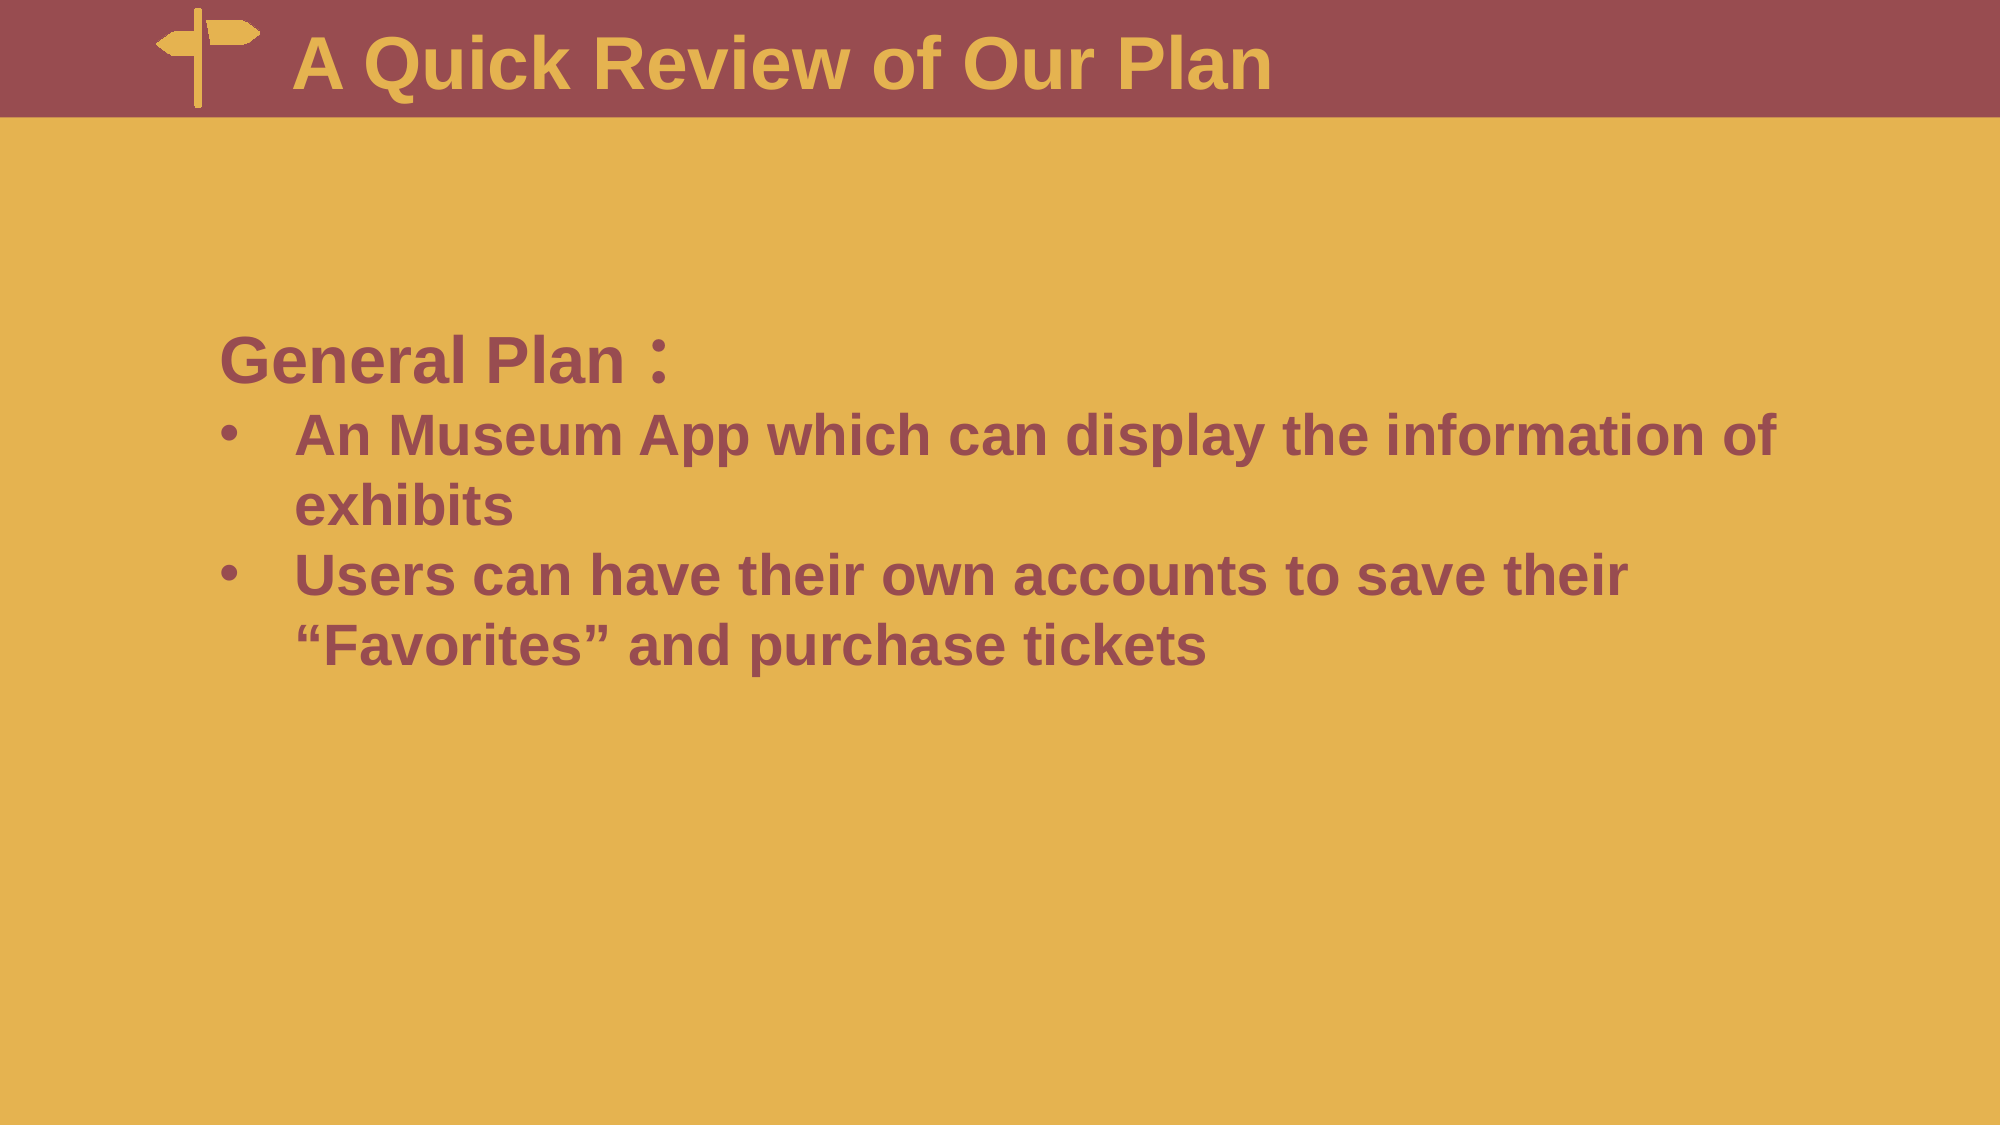

A Quick Review of Our Plan

General Plan：
An Museum App which can display the information of exhibits
Users can have their own accounts to save their “Favorites” and purchase tickets